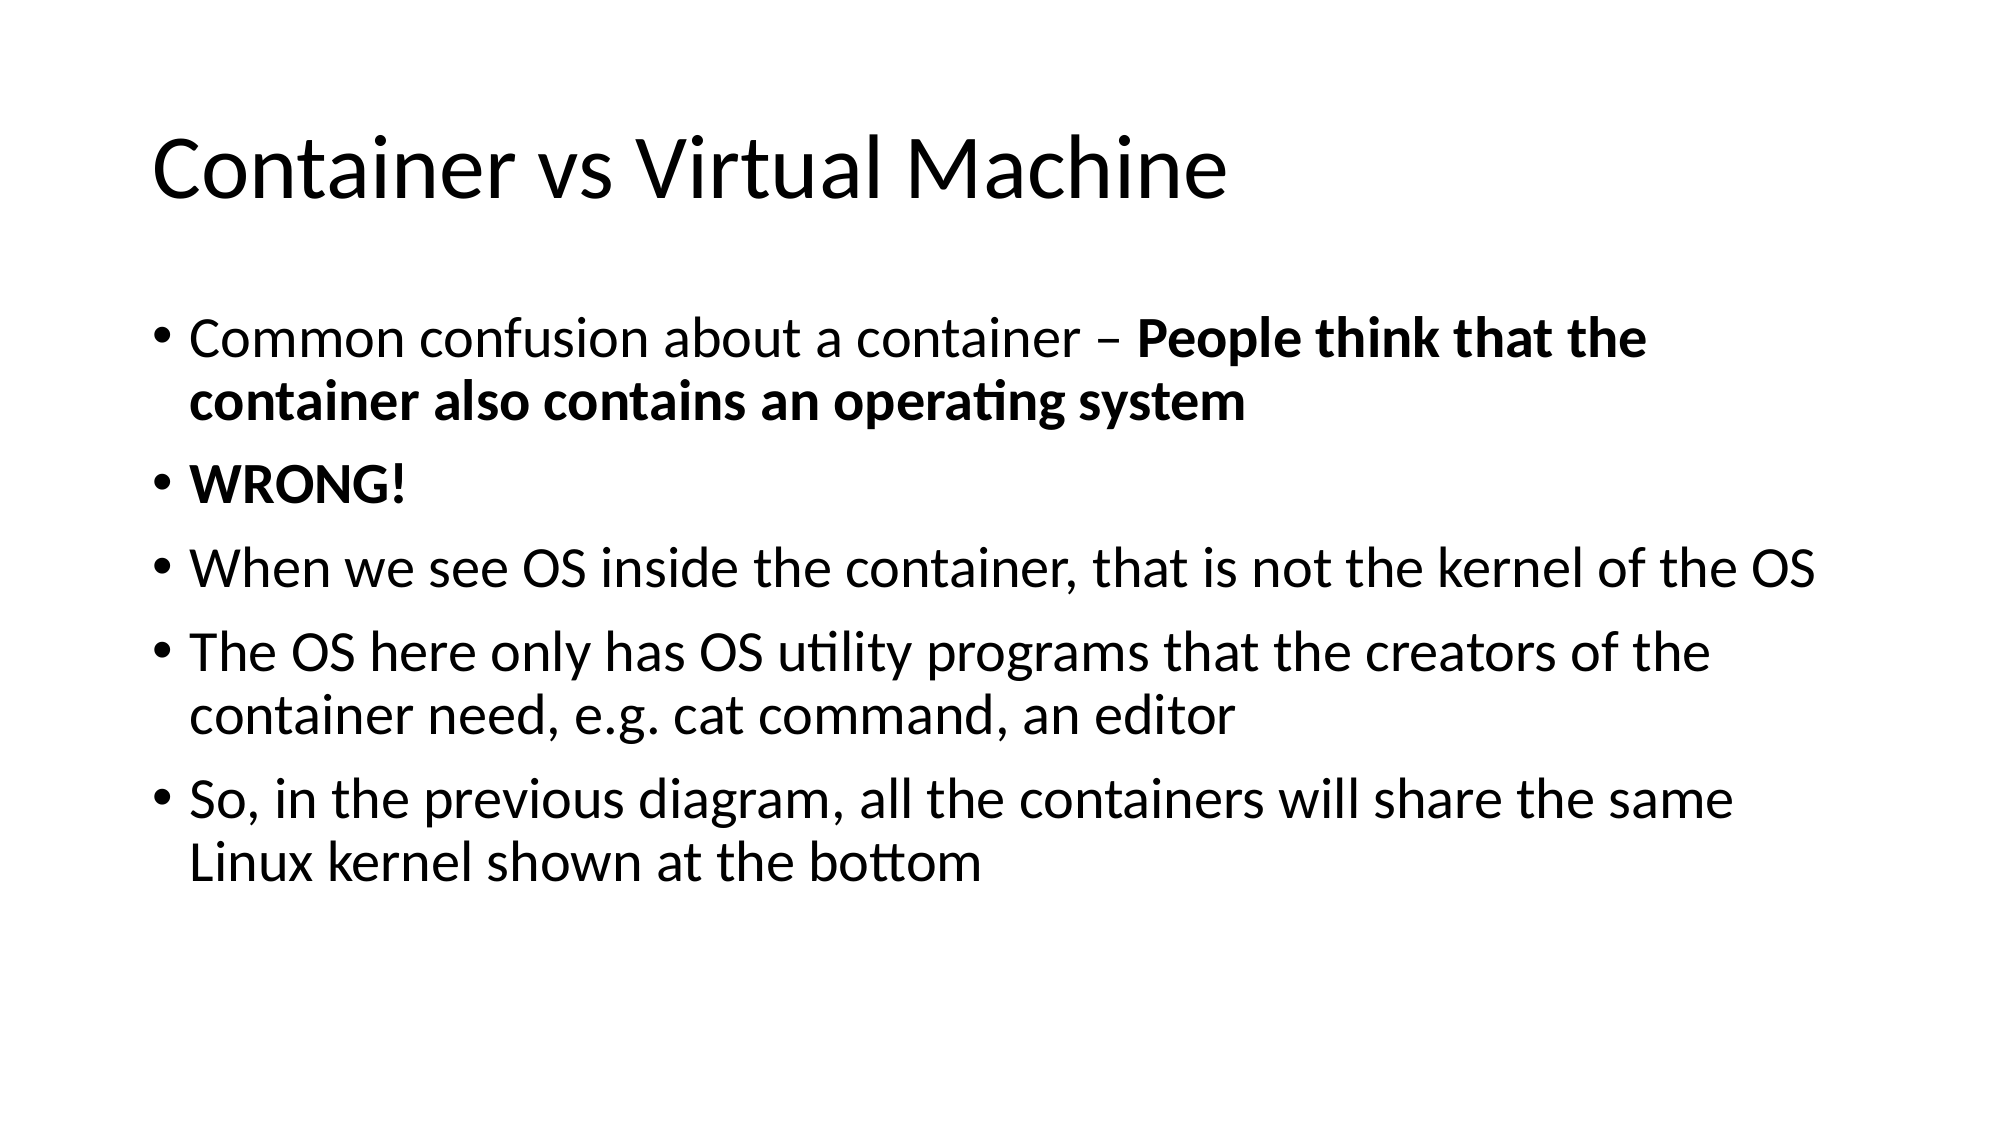

# Container vs Virtual Machine
Common confusion about a container – People think that the container also contains an operating system
WRONG!
When we see OS inside the container, that is not the kernel of the OS
The OS here only has OS utility programs that the creators of the container need, e.g. cat command, an editor
So, in the previous diagram, all the containers will share the same Linux kernel shown at the bottom